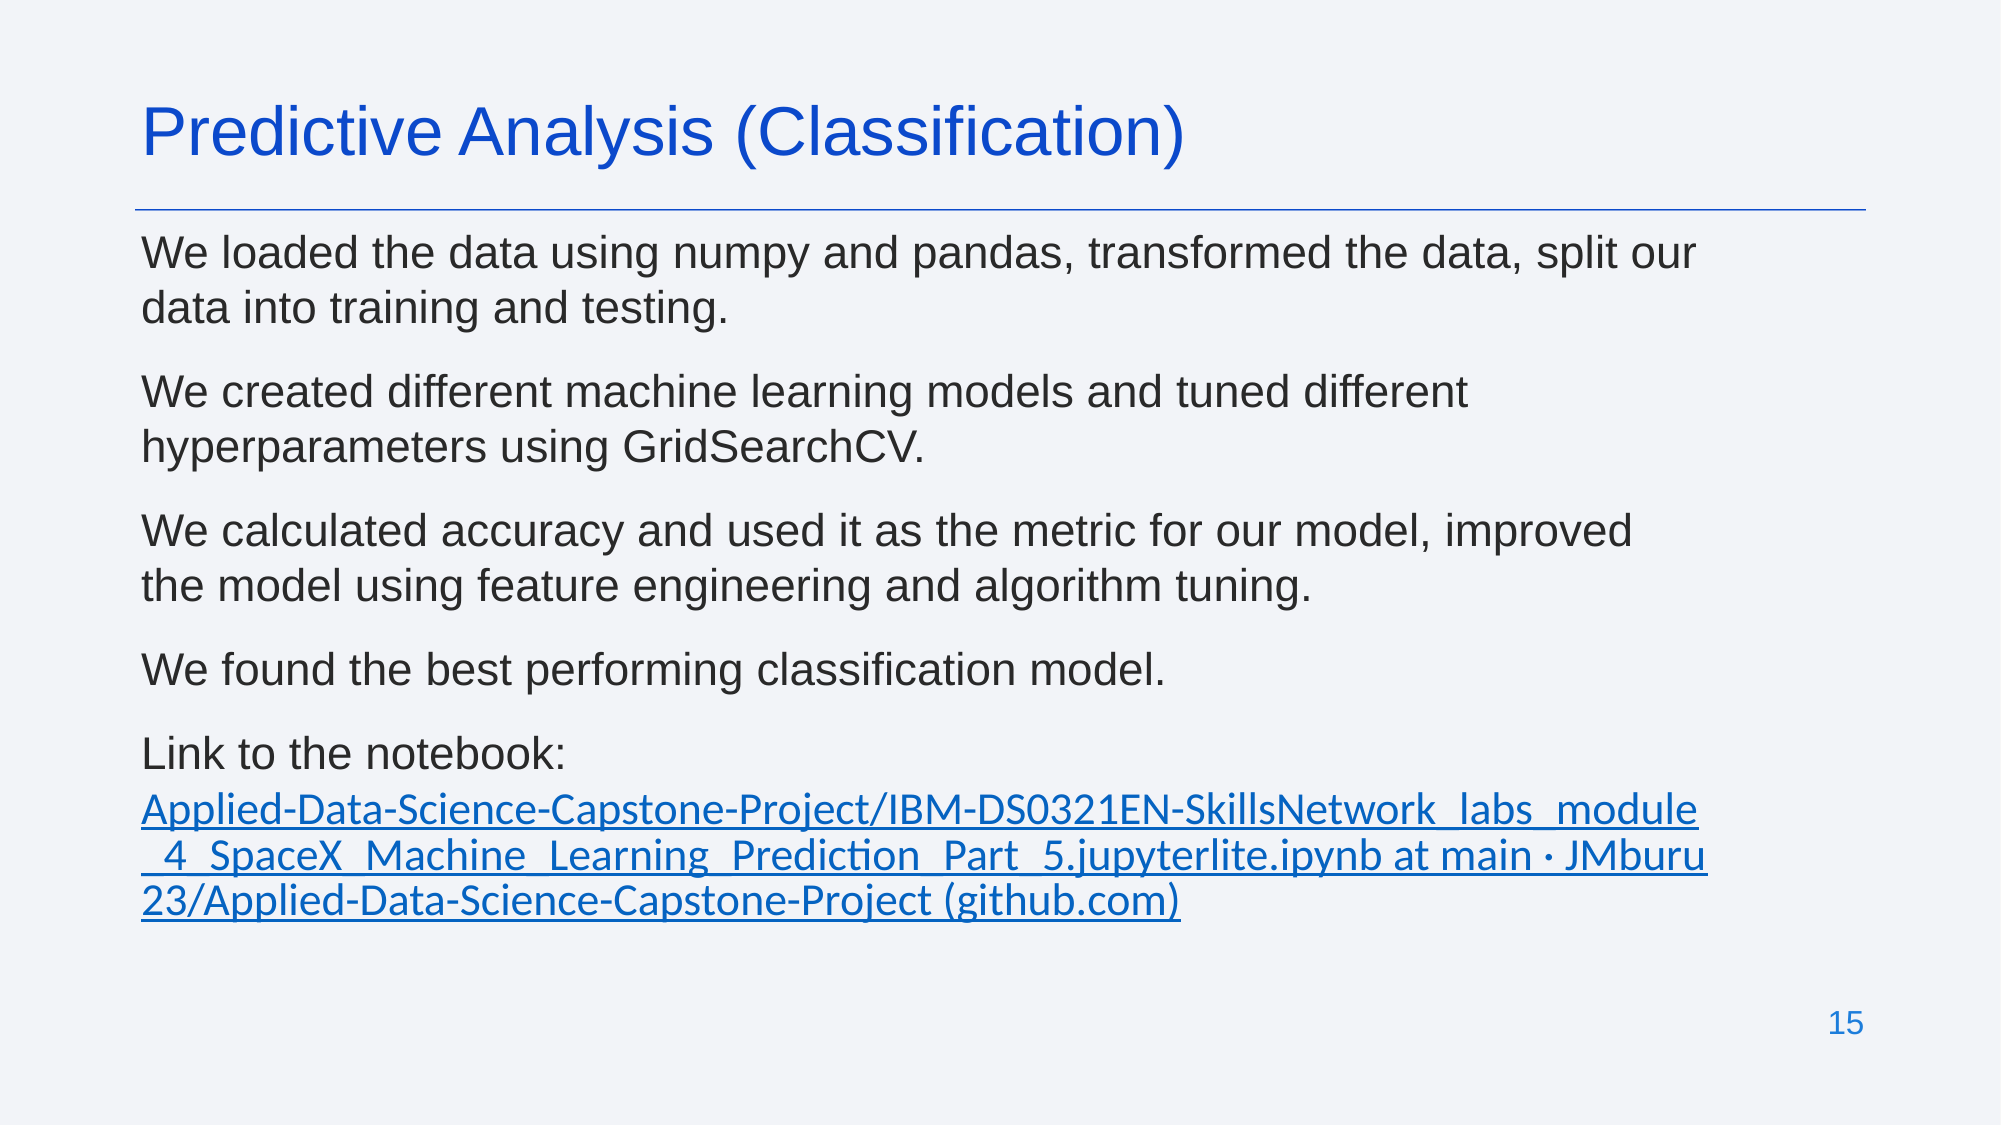

Predictive Analysis (Classification)
We loaded the data using numpy and pandas, transformed the data, split our data into training and testing.
We created different machine learning models and tuned different hyperparameters using GridSearchCV.
We calculated accuracy and used it as the metric for our model, improved the model using feature engineering and algorithm tuning.
We found the best performing classification model.
Link to the notebook: Applied-Data-Science-Capstone-Project/IBM-DS0321EN-SkillsNetwork_labs_module_4_SpaceX_Machine_Learning_Prediction_Part_5.jupyterlite.ipynb at main · JMburu23/Applied-Data-Science-Capstone-Project (github.com)

15